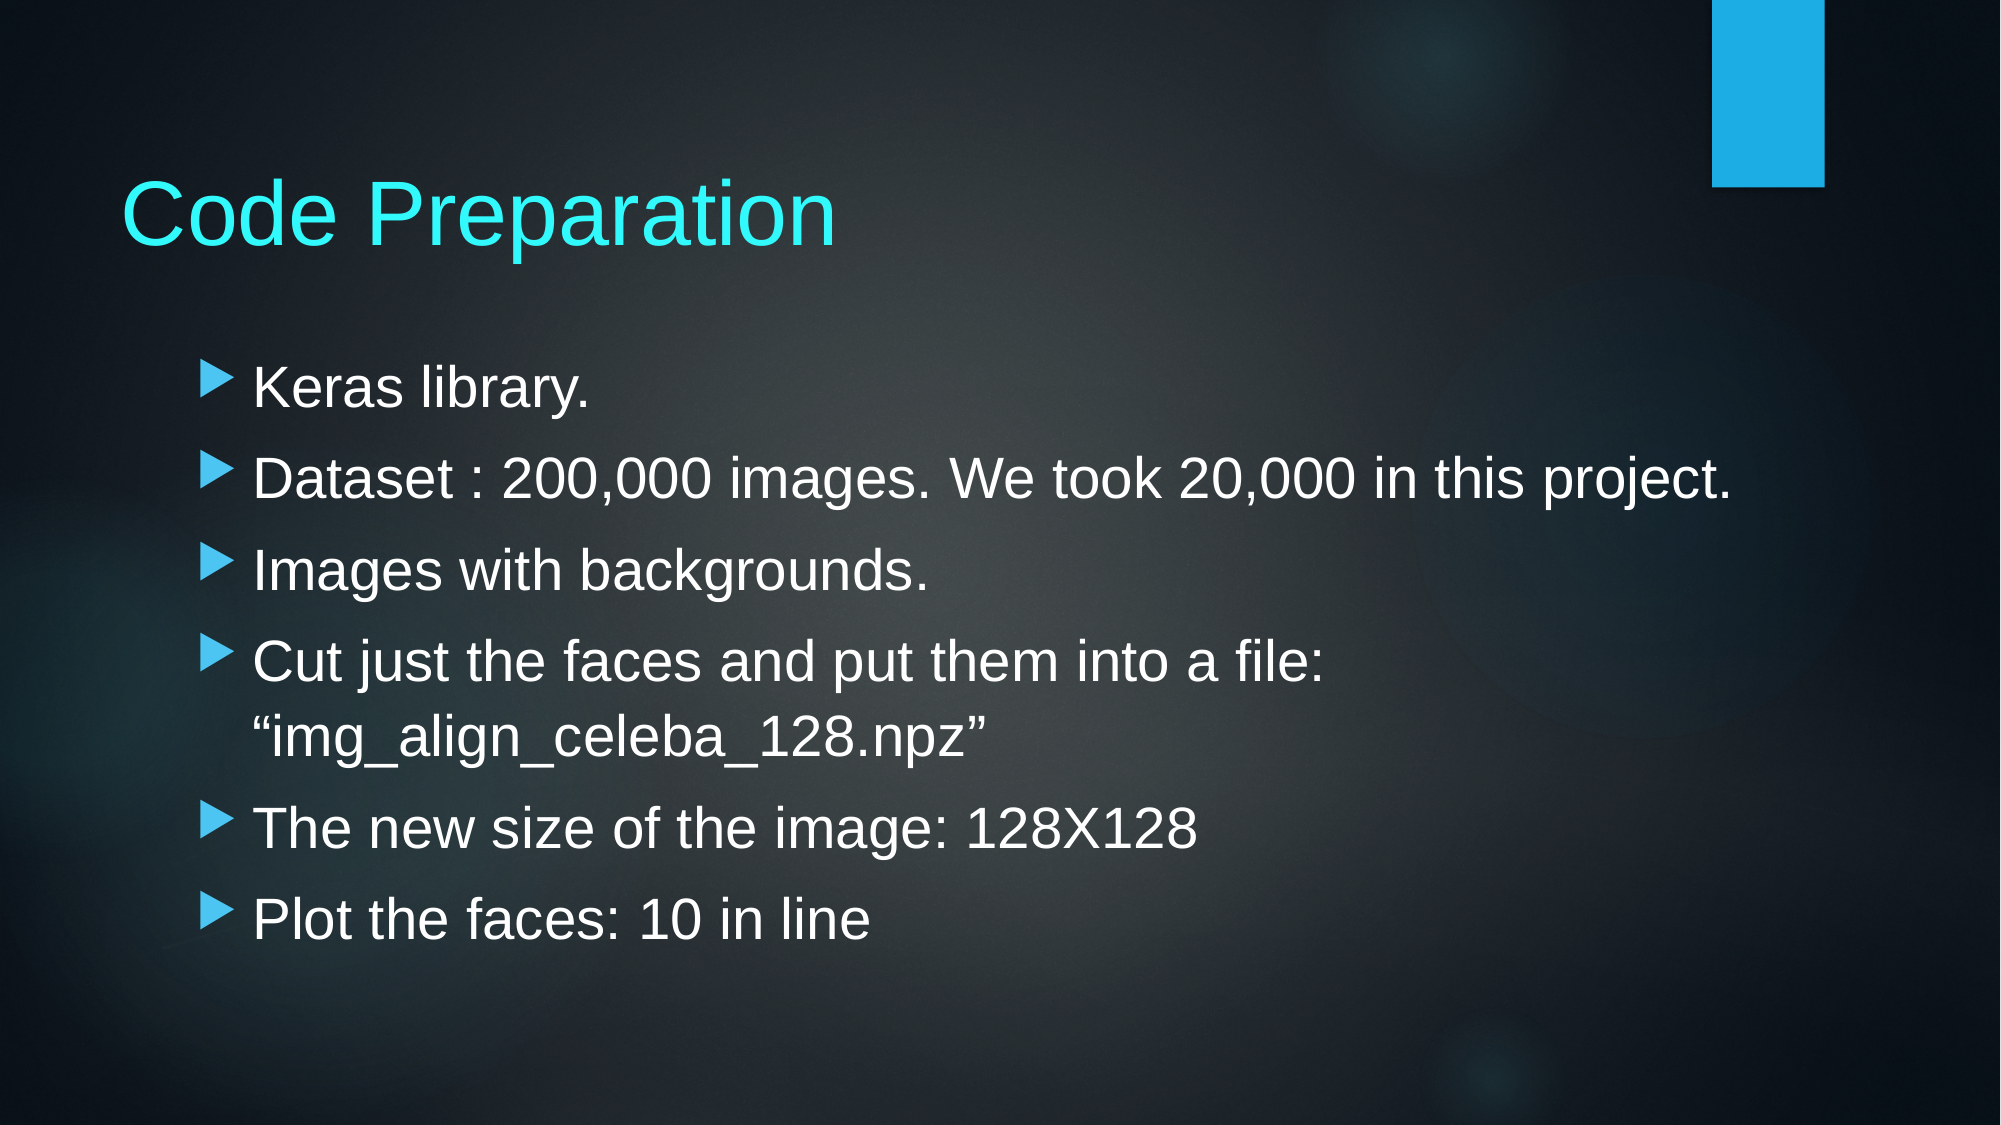

# Code Preparation
Keras library.
Dataset : 200,000 images. We took 20,000 in this project.
Images with backgrounds.
Cut just the faces and put them into a file:
“img_align_celeba_128.npz”
The new size of the image: 128X128
Plot the faces: 10 in line